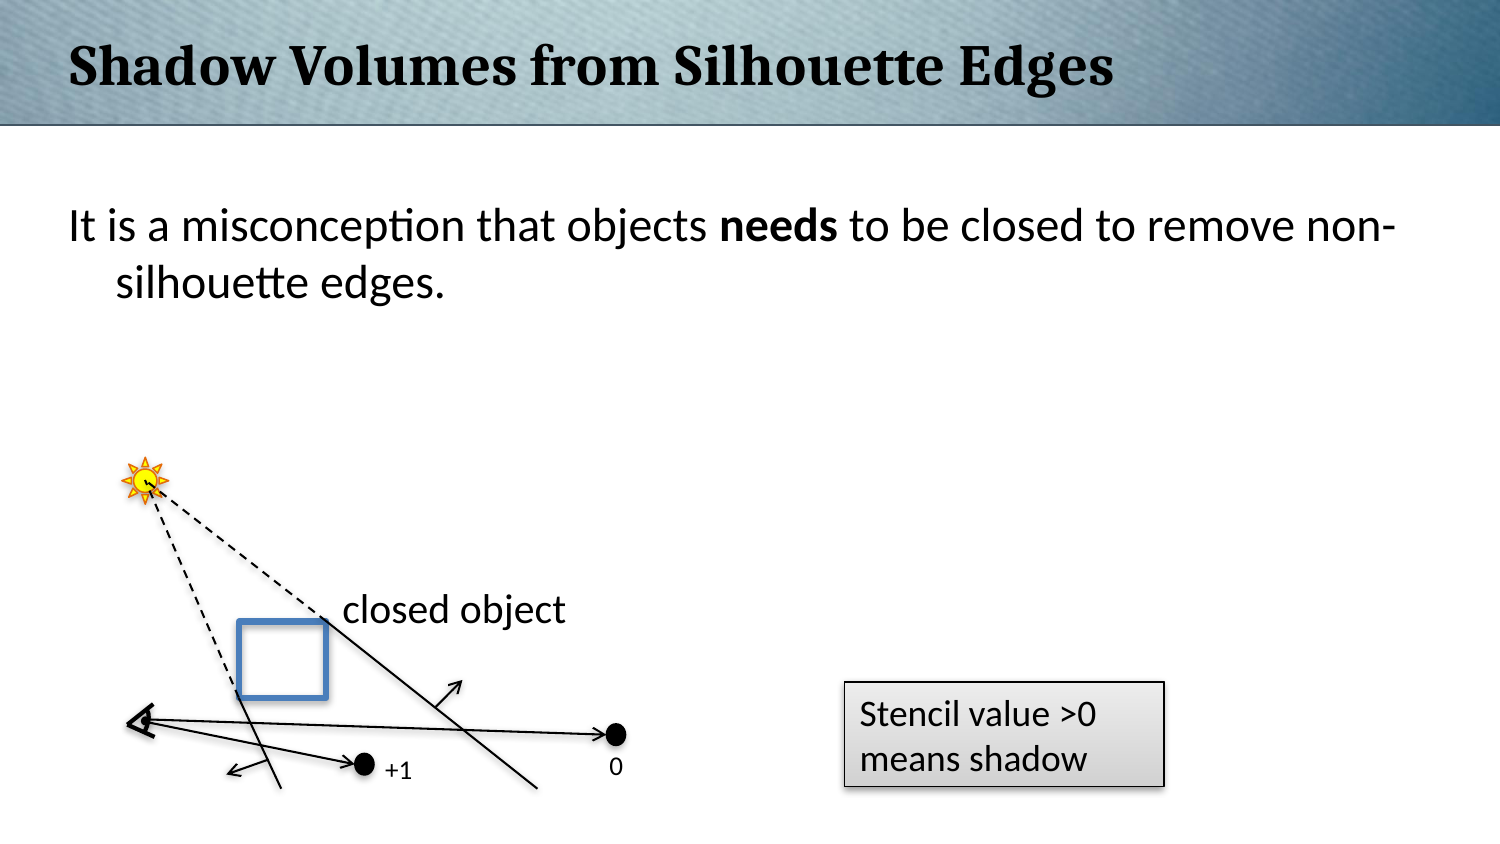

# Shadow Volumes from Silhouette Edges
It is a misconception that objects needs to be closed to remove non-silhouette edges.

closed object

Stencil value >0 means shadow

0
+1